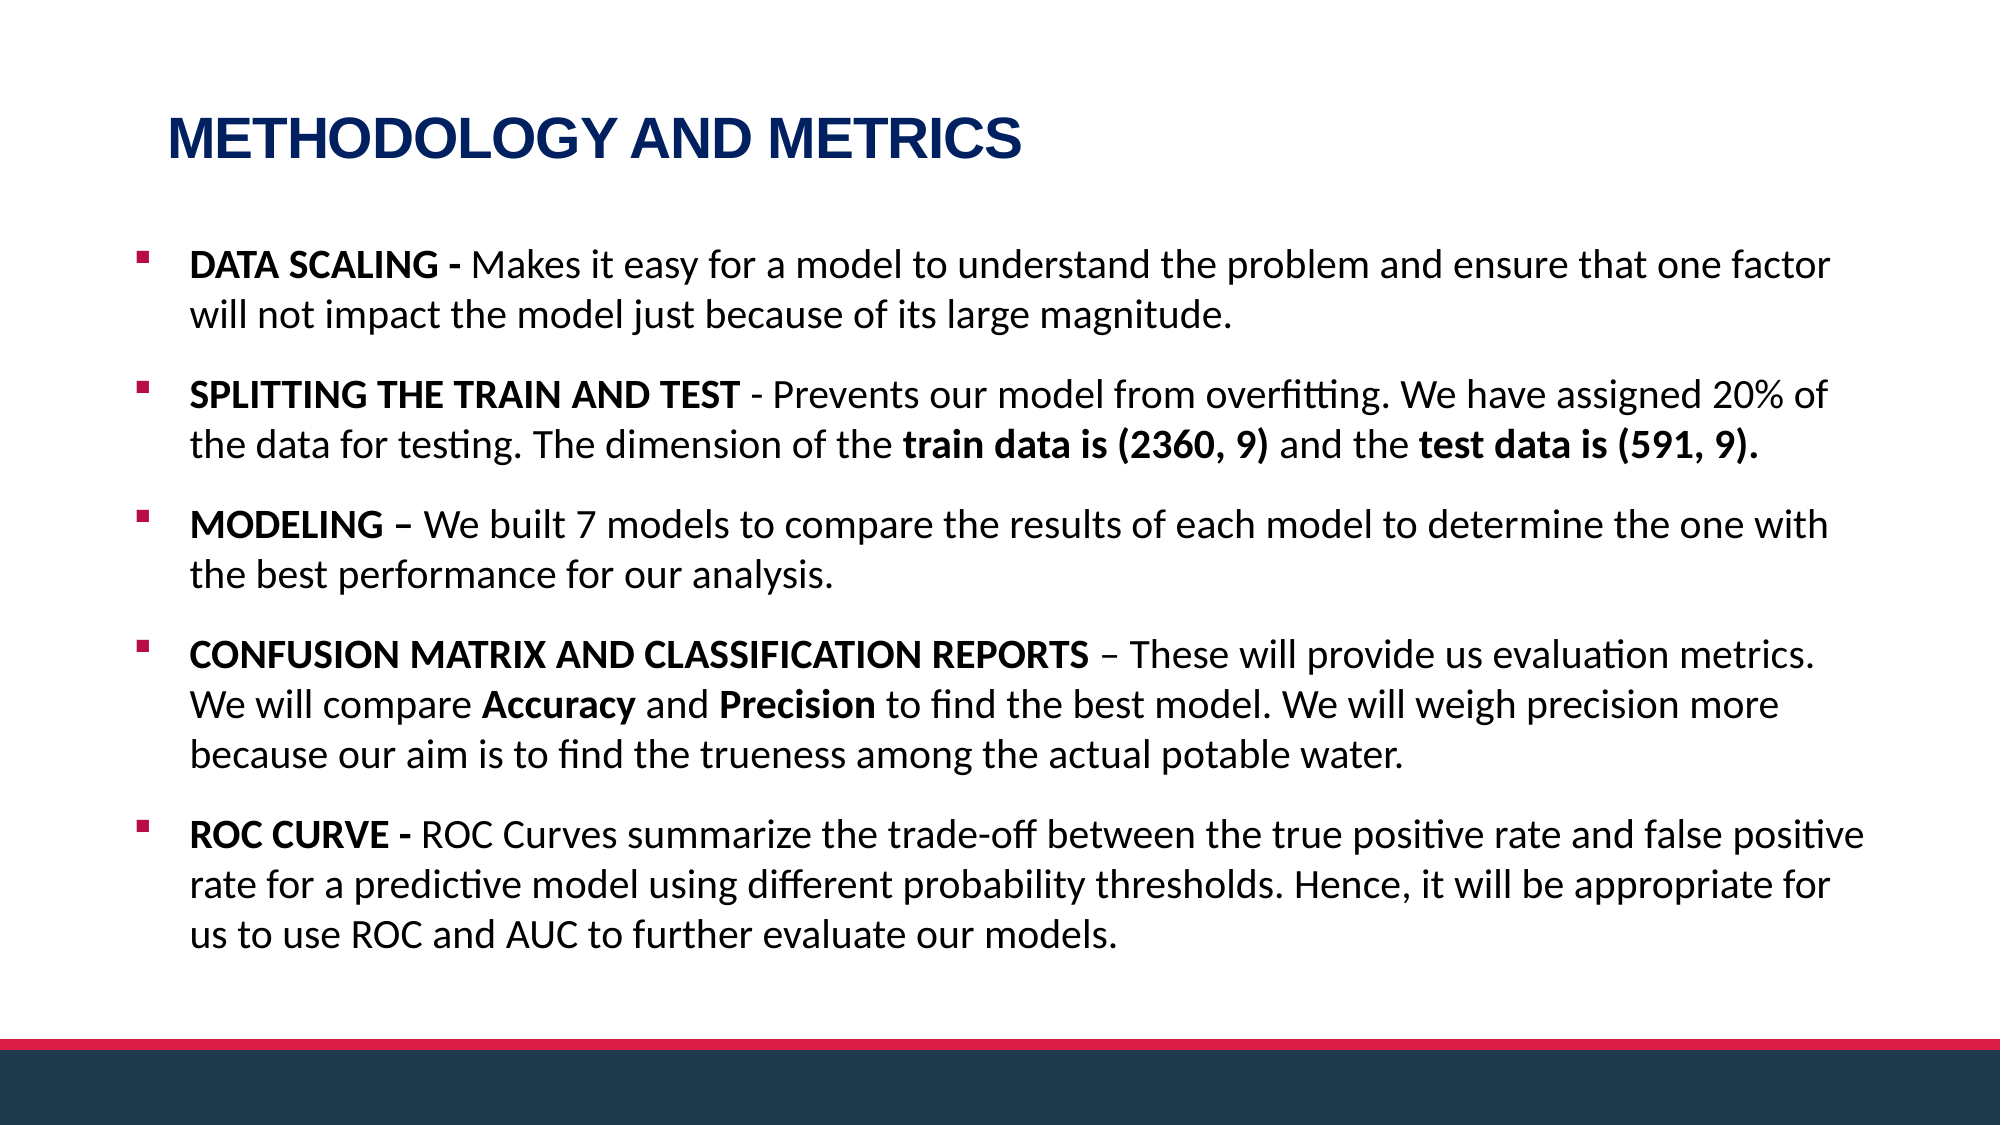

# METHODOLOGY AND METRICS
DATA SCALING - Makes it easy for a model to understand the problem and ensure that one factor will not impact the model just because of its large magnitude.

SPLITTING THE TRAIN AND TEST - Prevents our model from overfitting. We have assigned 20% of the data for testing. The dimension of the train data is (2360, 9) and the test data is (591, 9).

MODELING – We built 7 models to compare the results of each model to determine the one with the best performance for our analysis.

CONFUSION MATRIX AND CLASSIFICATION REPORTS – These will provide us evaluation metrics. We will compare Accuracy and Precision to find the best model. We will weigh precision more because our aim is to find the trueness among the actual potable water.

ROC CURVE - ROC Curves summarize the trade-off between the true positive rate and false positive rate for a predictive model using different probability thresholds. Hence, it will be appropriate for us to use ROC and AUC to further evaluate our models.